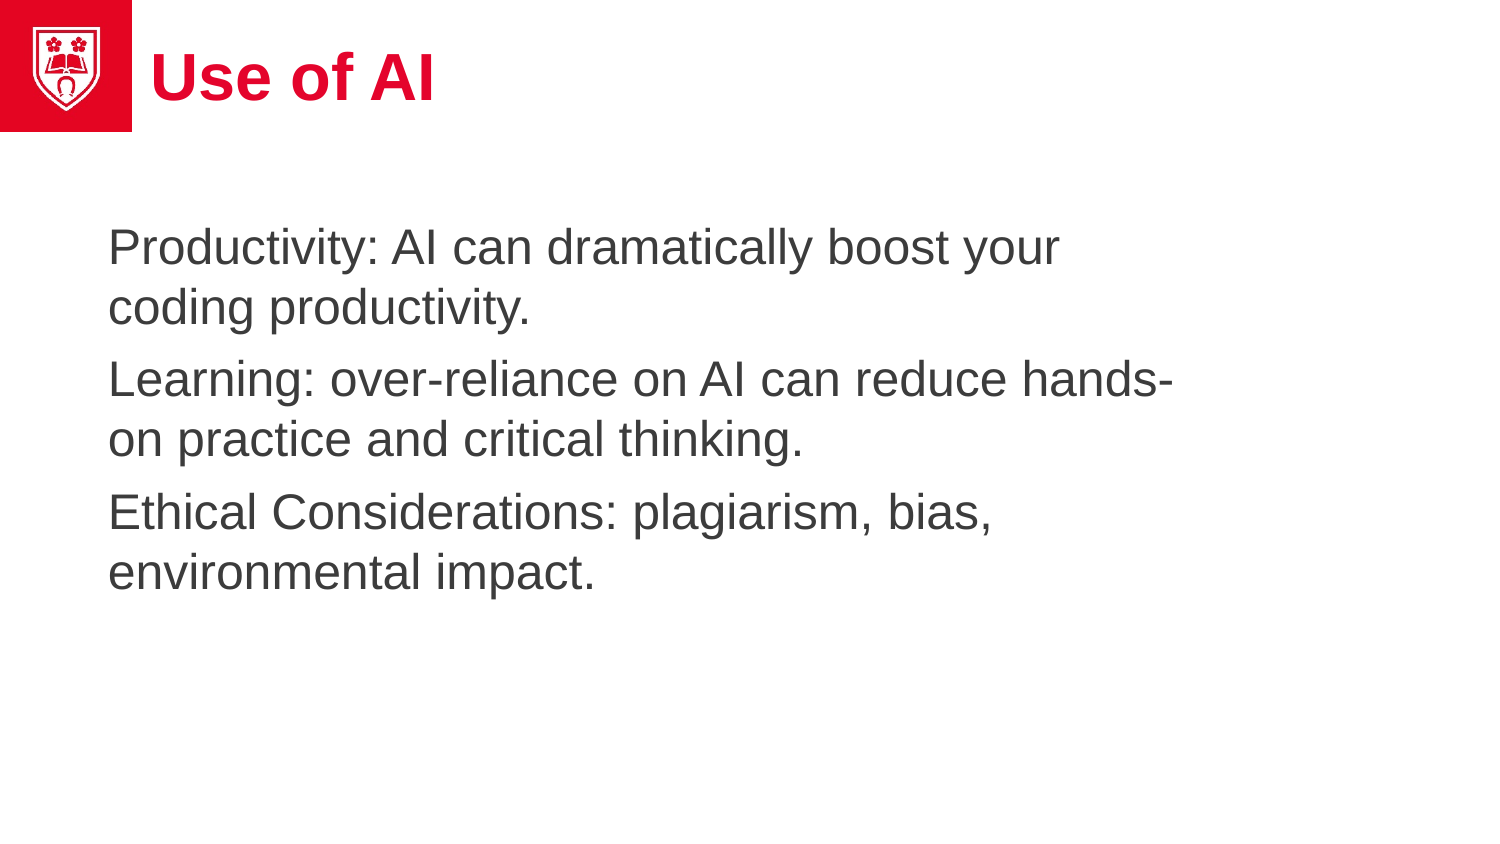

# Use of AI
Productivity: AI can dramatically boost your coding productivity.
Learning: over-reliance on AI can reduce hands-on practice and critical thinking.
Ethical Considerations: plagiarism, bias, environmental impact.